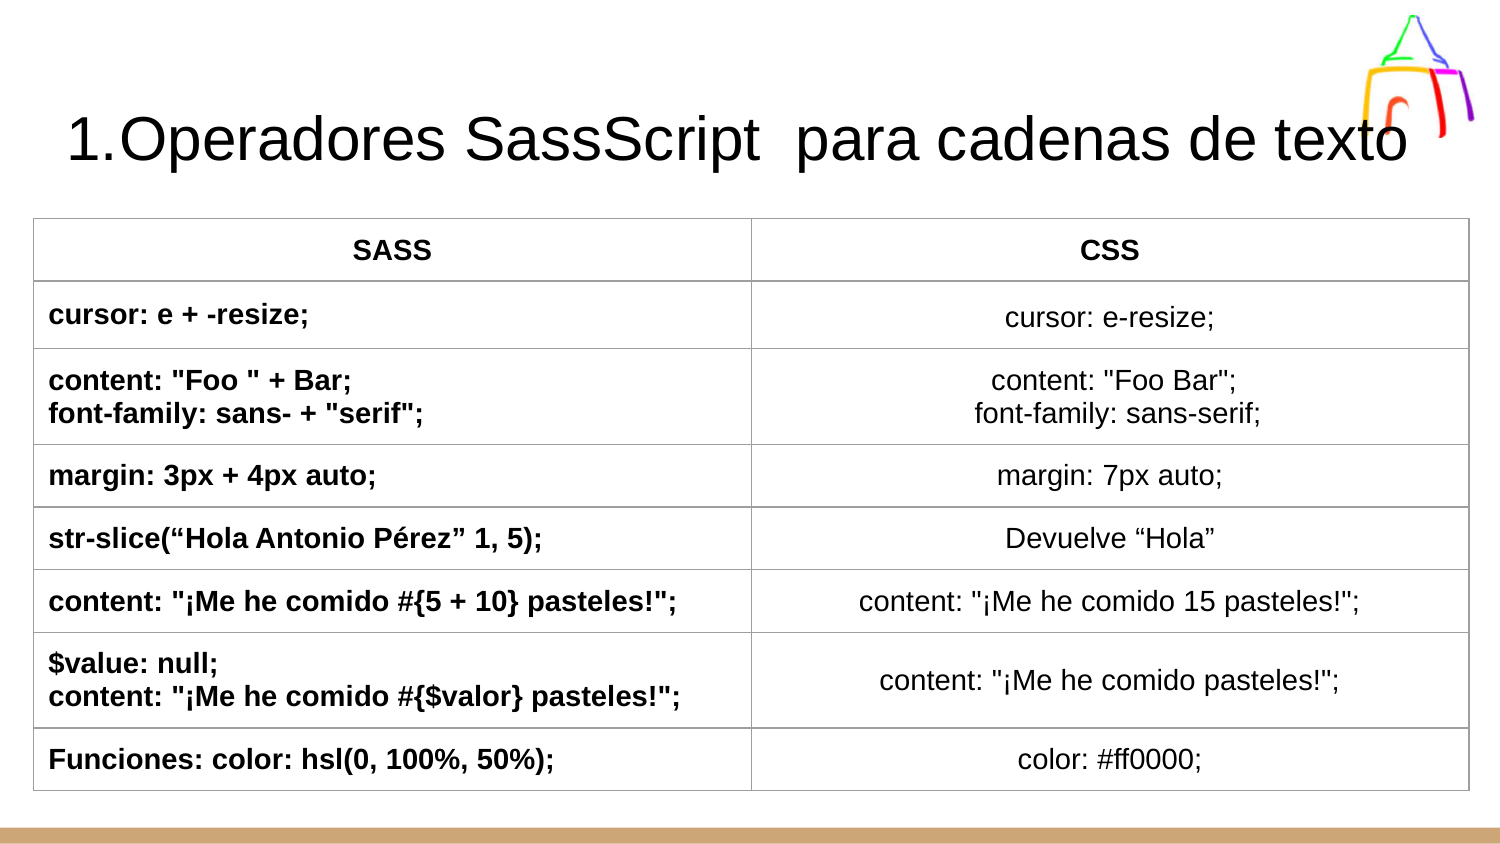

# Operadores SassScript  para cadenas de texto
| SASS | CSS |
| --- | --- |
| cursor: e + -resize; | cursor: e-resize; |
| content: "Foo " + Bar; font-family: sans- + "serif"; | content: "Foo Bar"; font-family: sans-serif; |
| margin: 3px + 4px auto; | margin: 7px auto; |
| str-slice(“Hola Antonio Pérez” 1, 5); | Devuelve “Hola” |
| content: "¡Me he comido #{5 + 10} pasteles!"; | content: "¡Me he comido 15 pasteles!"; |
| $value: null; content: "¡Me he comido #{$valor} pasteles!"; | content: "¡Me he comido pasteles!"; |
| Funciones: color: hsl(0, 100%, 50%); | color: #ff0000; |